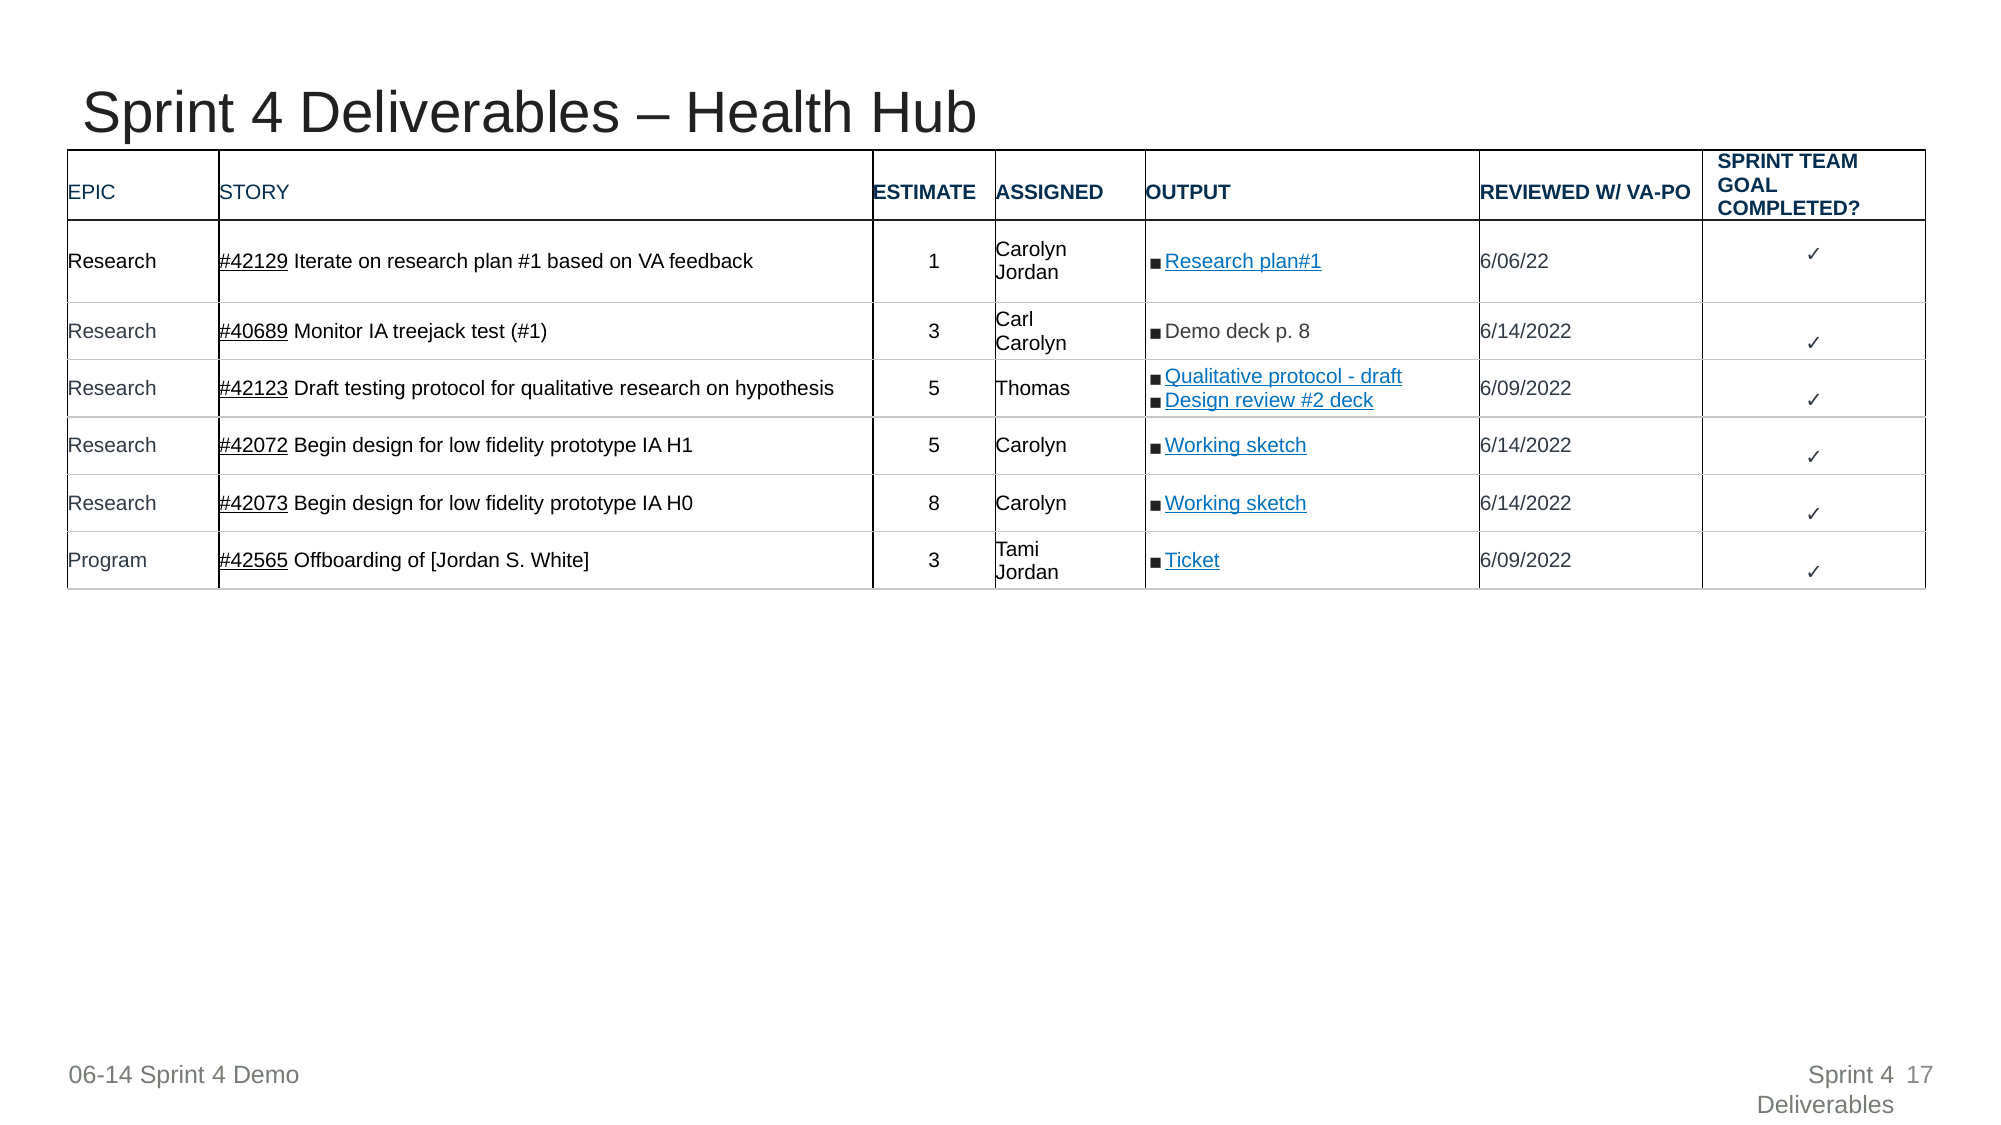

# Sprint 4 Deliverables – Health Hub
| EPIC | STORY | ESTIMATE | ASSIGNED | OUTPUT | REVIEWED W/ VA-PO | SPRINT TEAM GOAL COMPLETED? |
| --- | --- | --- | --- | --- | --- | --- |
| Research | #42129 Iterate on research plan #1 based on VA feedback | 1 | Carolyn Jordan | Research plan#1 | 6/06/22 | ✓ |
| Research | #40689 Monitor IA treejack test (#1) | 3 | Carl Carolyn | Demo deck p. 8 | 6/14/2022 | ✓ |
| Research | #42123 Draft testing protocol for qualitative research on hypothesis | 5 | Thomas | Qualitative protocol - draft Design review #2 deck | 6/09/2022 | ✓ |
| Research | #42072 Begin design for low fidelity prototype IA H1 | 5 | Carolyn | Working sketch | 6/14/2022 | ✓ |
| Research | #42073 Begin design for low fidelity prototype IA H0 | 8 | Carolyn | Working sketch | 6/14/2022 | ✓ |
| Program | #42565 Offboarding of [Jordan S. White] | 3 | Tami Jordan | Ticket | 6/09/2022 | ✓ |
17
06-14 Sprint 4 Demo
Sprint 4 Deliverables